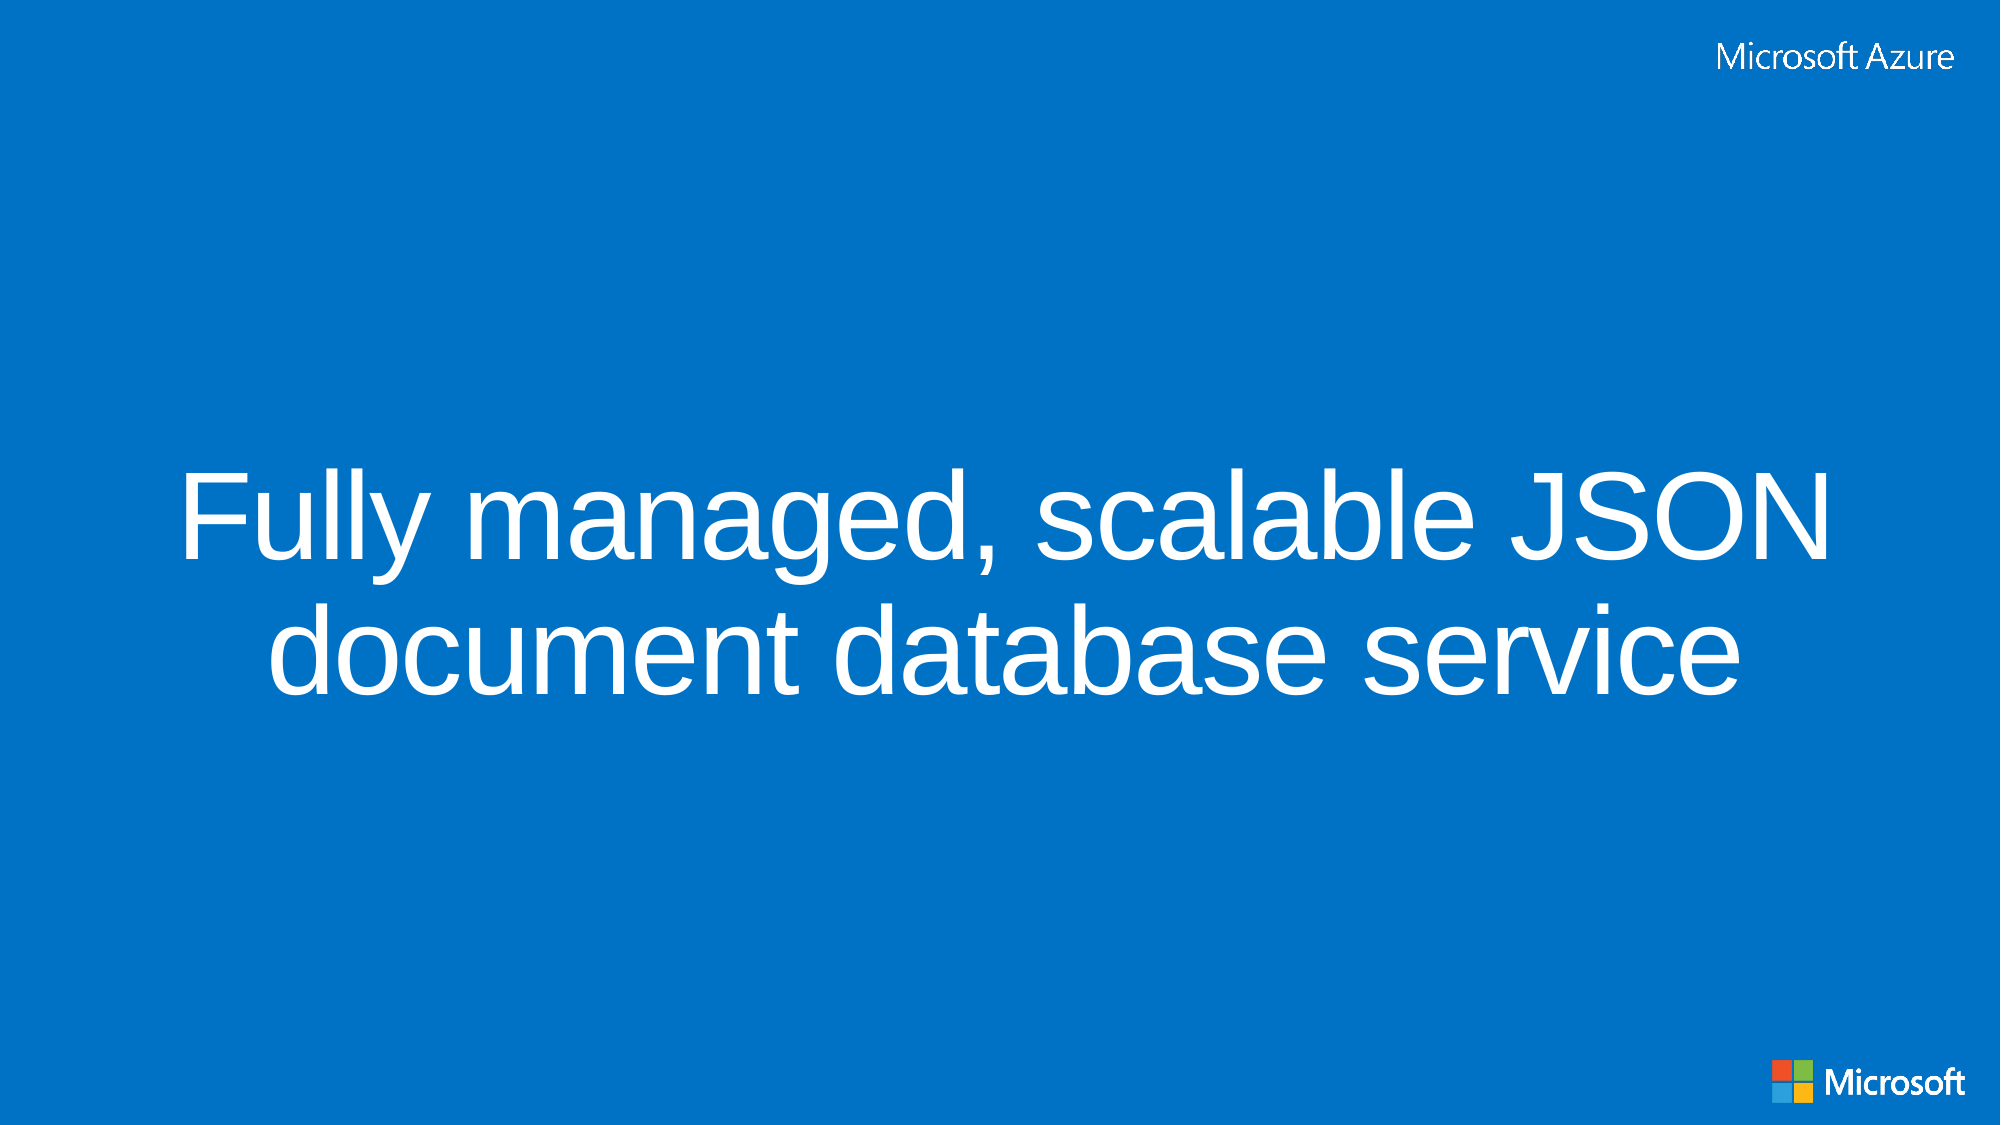

# Fully managed, scalable JSON document database service